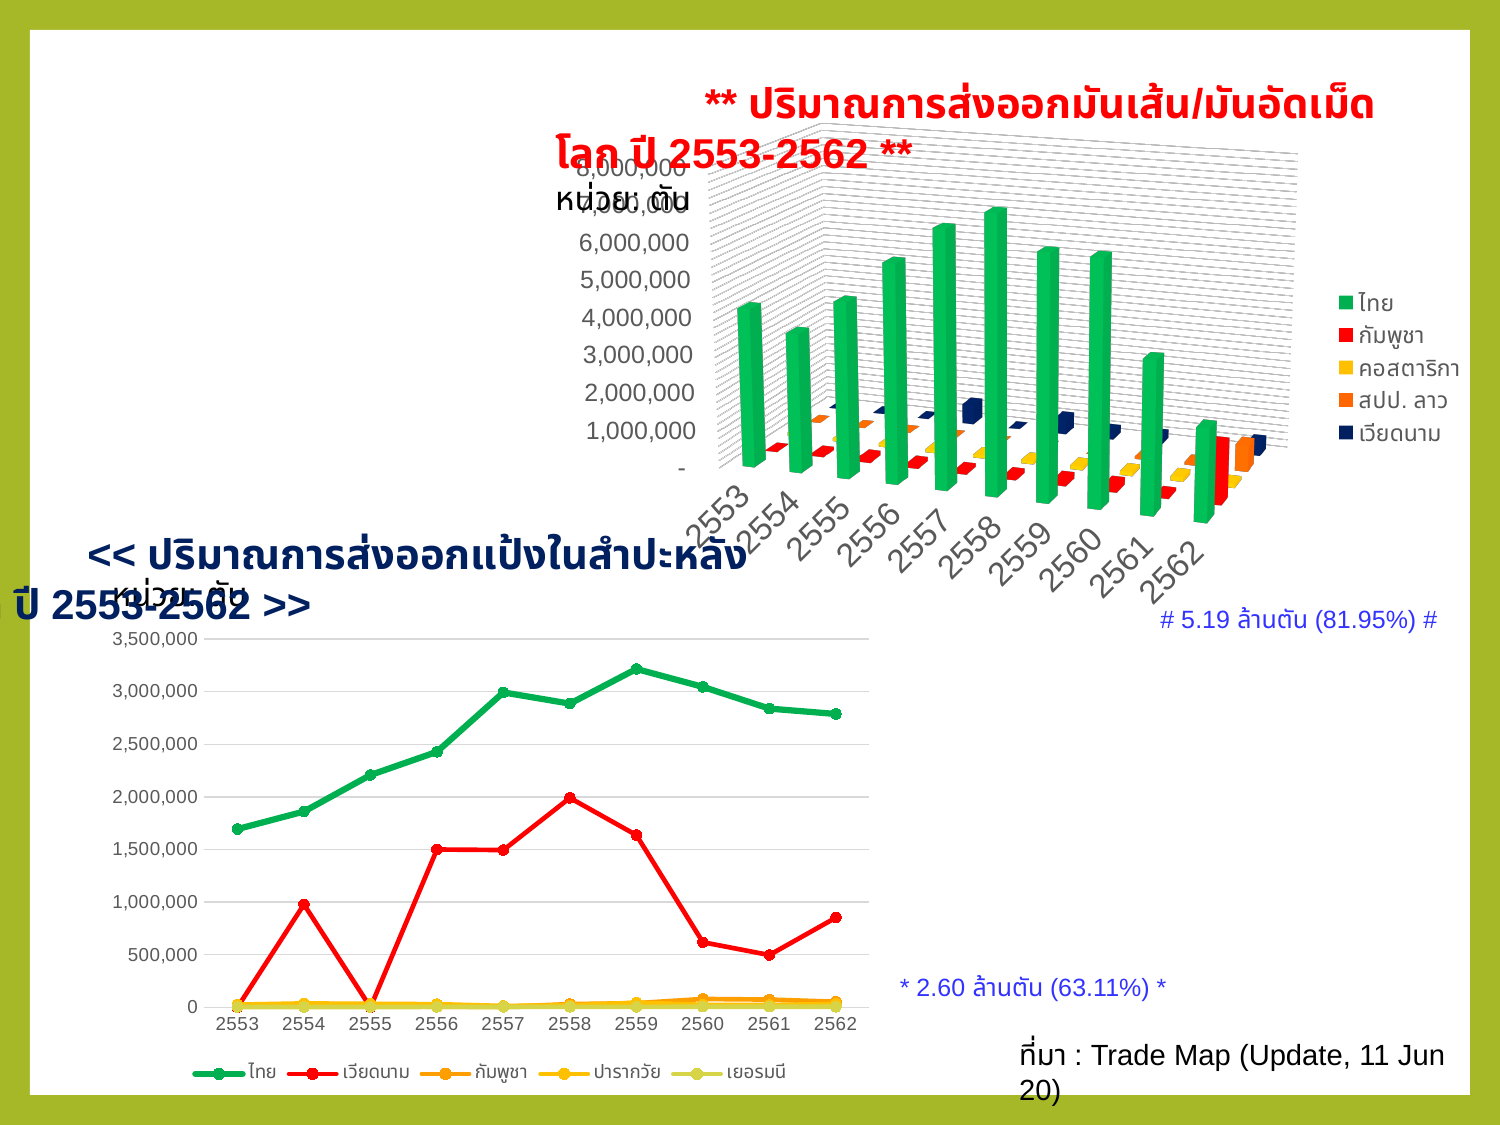

** ปริมาณการส่งออกมันเส้น/มันอัดเม็ดโลก ปี 2553-2562 **
หน่วย: ตัน

[unsupported chart]

             << ปริมาณการส่งออกแป้งในสำปะหลังโลก ปี 2553-2562 >>
หน่วย: ตัน

# 5.19 ล้านตัน (81.95%) #

### Chart

| Category | ไทย | เวียดนาม | กัมพูชา | ปารากวัย | เยอรมนี |
|---|---|---|---|---|---|
| 2553 | 1694245.0 | 0.0 | 13723.0 | 25197.0 | 2716.0 |
| 2554 | 1861061.0 | 977781.0 | 15722.0 | 36810.0 | 2830.0 |
| 2555 | 2208224.0 | 0.0 | 16635.0 | 32284.0 | 2749.0 |
| 2556 | 2428562.0 | 1500457.0 | 3591.0 | 29494.0 | 3502.0 |
| 2557 | 2993452.0 | 1494961.0 | 3527.0 | 12391.0 | 3263.0 |
| 2558 | 2886977.0 | 1990852.0 | 30312.0 | 17747.0 | 3980.0 |
| 2559 | 3216156.0 | 1637020.0 | 38763.0 | 43755.0 | 3791.0 |
| 2560 | 3046083.0 | 618264.0 | 78796.0 | 23447.0 | 4514.0 |
| 2561 | 2839739.0 | 496577.0 | 73494.0 | 21327.0 | 4819.0 |
| 2562 | 2788472.0 | 851711.0 | 52372.0 | 31746.0 | 4382.0 |
* 2.60 ล้านตัน (63.11%) *
ที่มา : Trade Map (Update, 11 Jun 20)